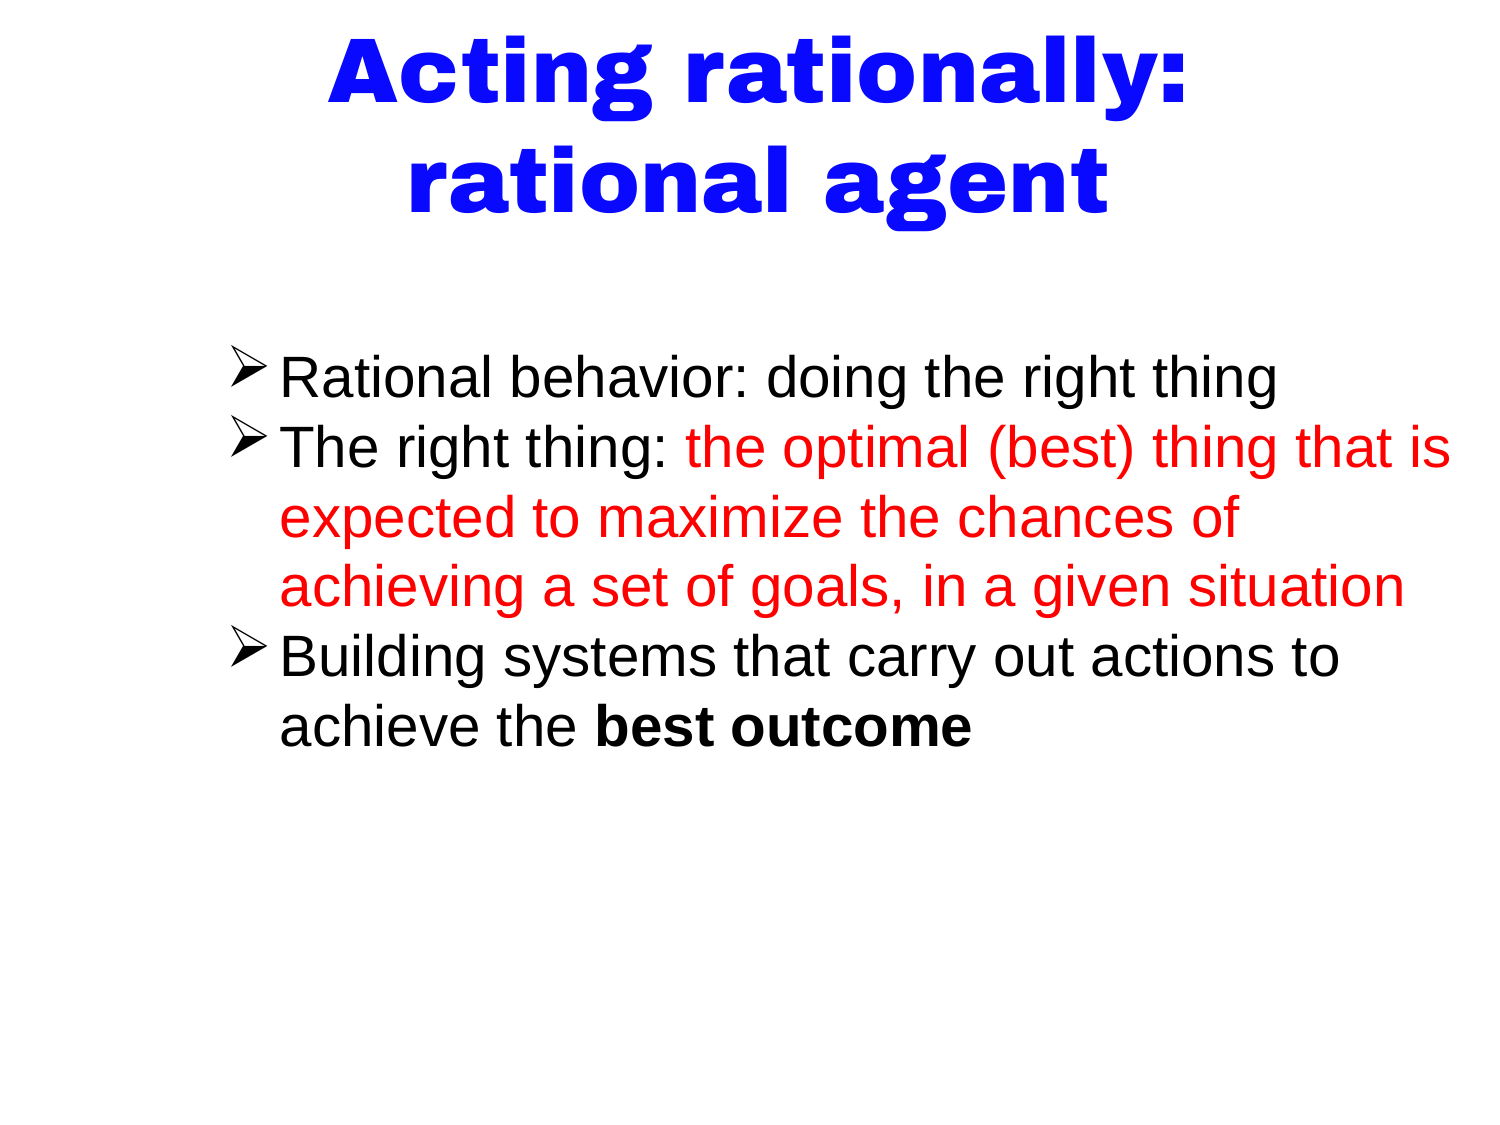

# Acting rationally: rational agent
Rational behavior: doing the right thing
The right thing: the optimal (best) thing that is expected to maximize the chances of achieving a set of goals, in a given situation
Building systems that carry out actions to achieve the best outcome